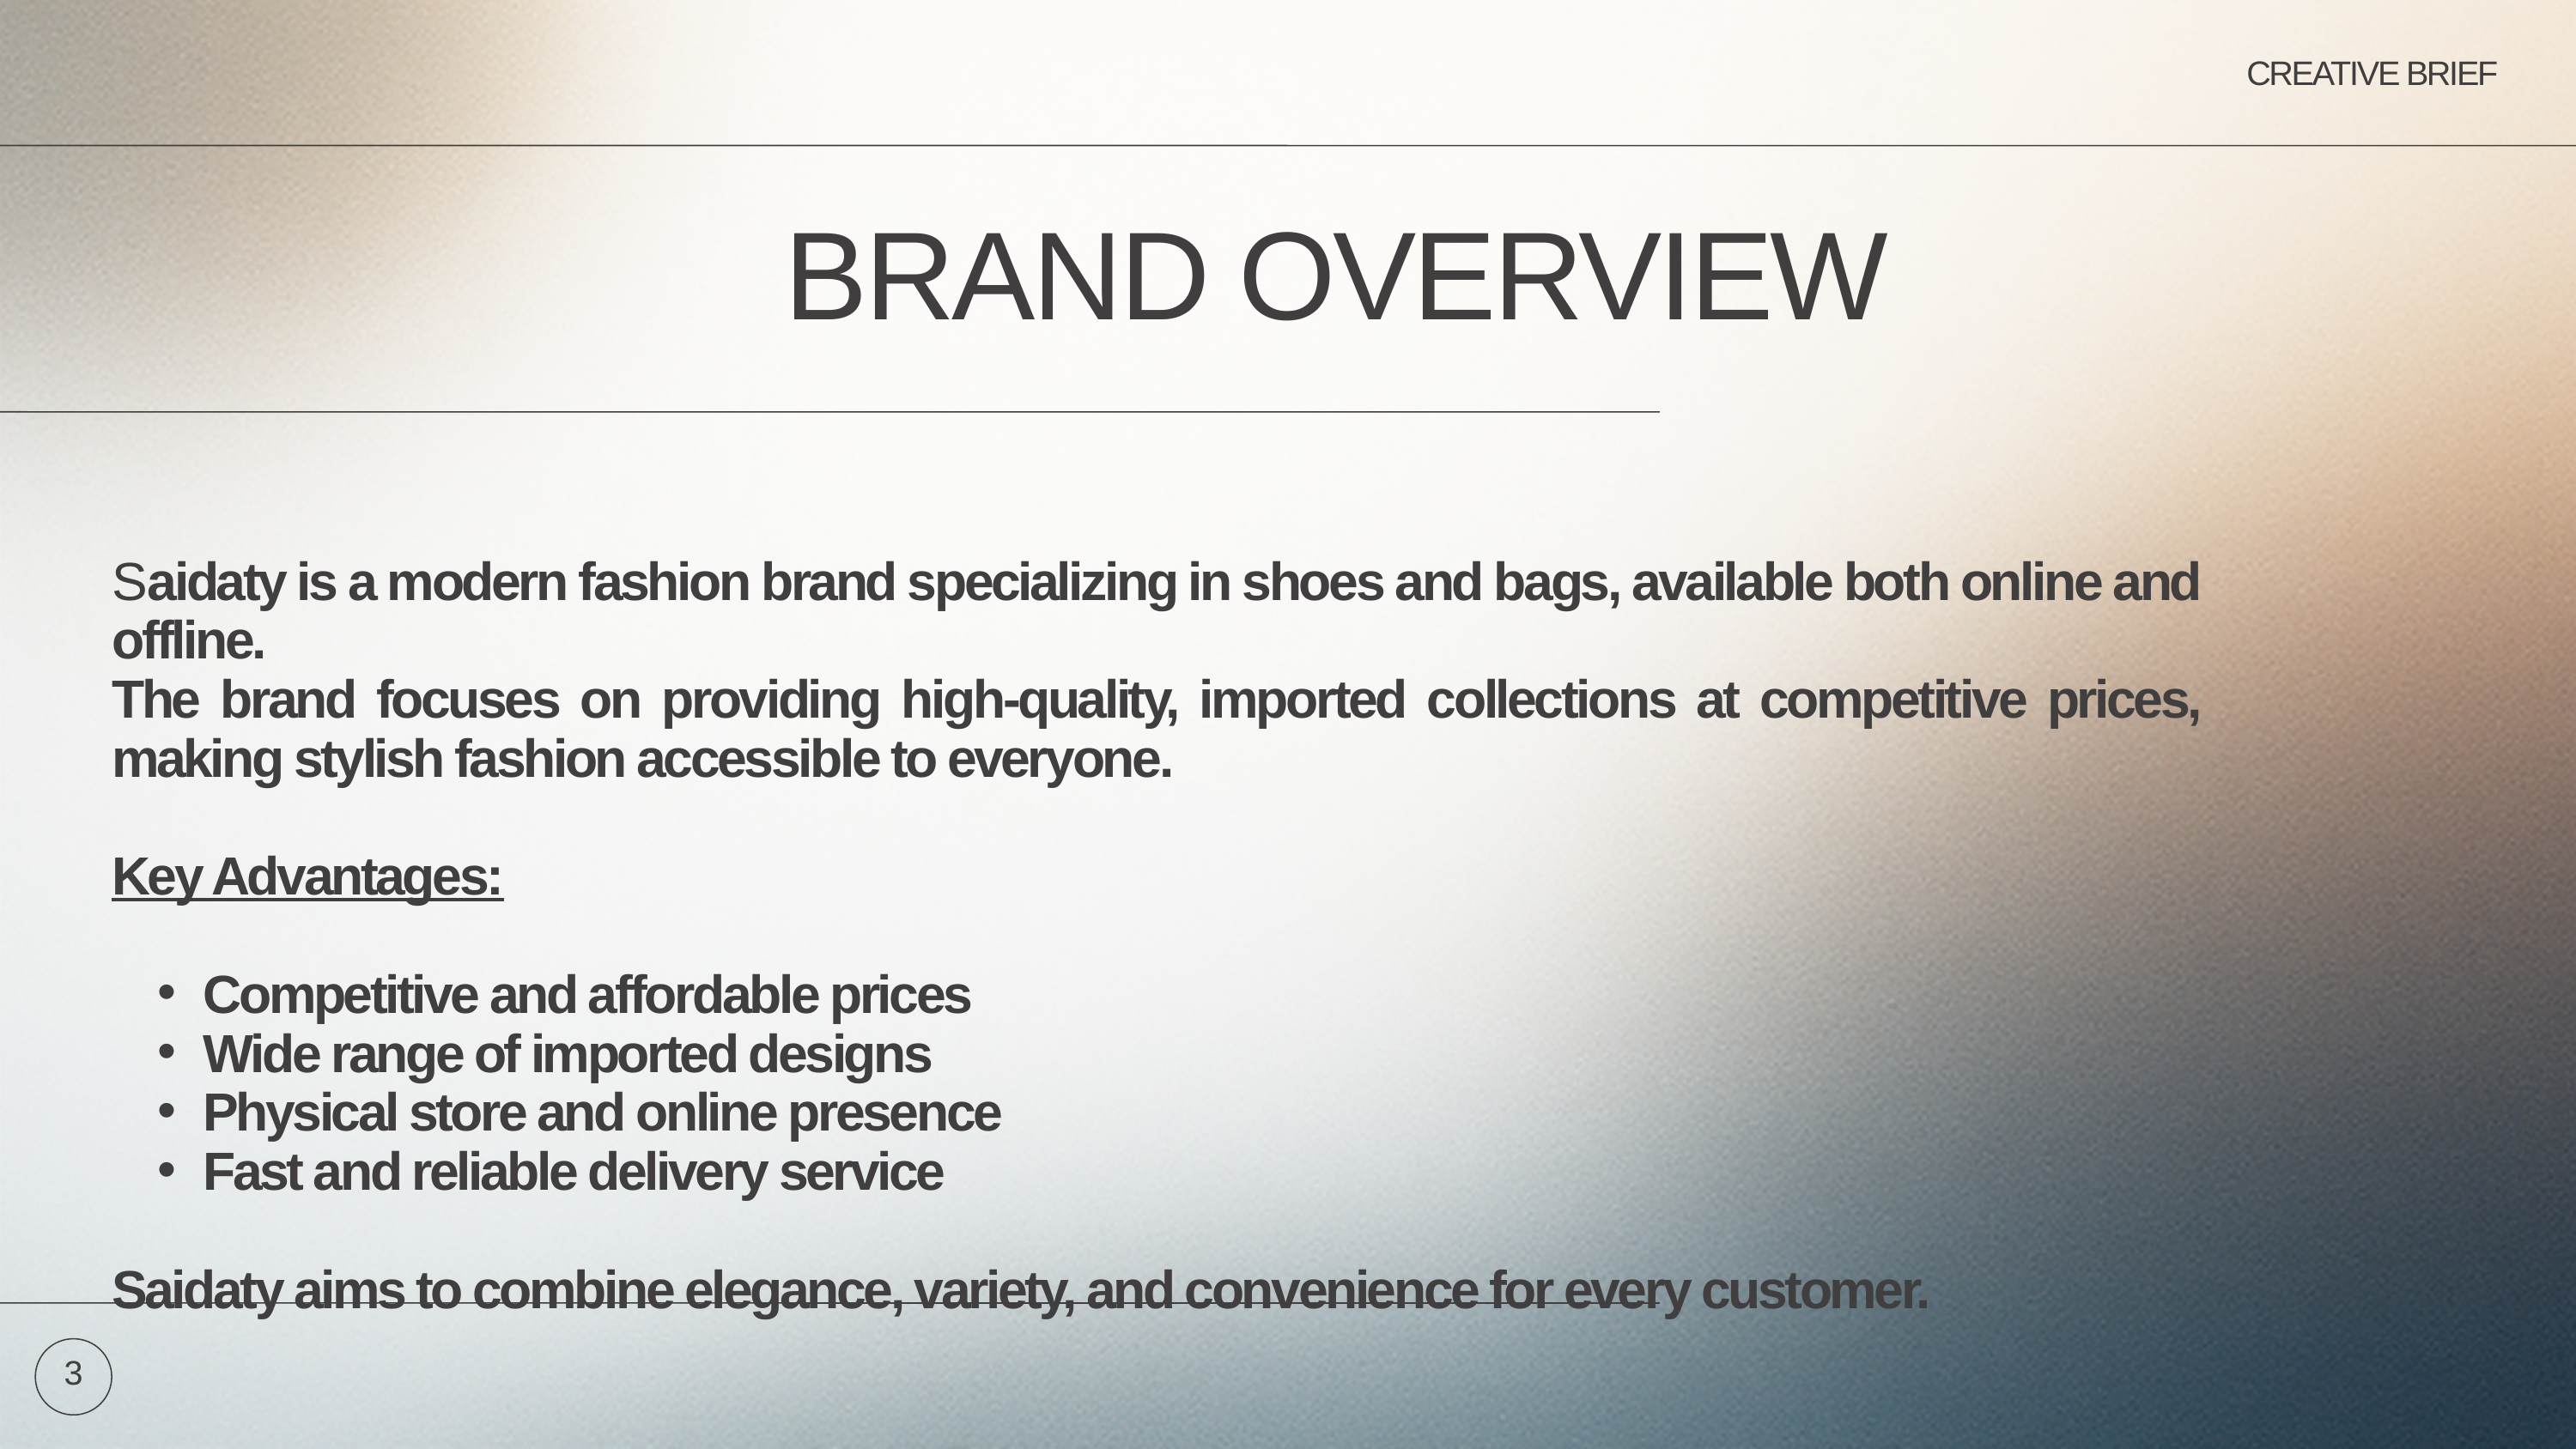

CREATIVE BRIEF

BRAND OVERVIEW

Saidaty is a modern fashion brand specializing in shoes and bags, available both online and offline.
The brand focuses on providing high-quality, imported collections at competitive prices, making stylish fashion accessible to everyone.

Key Advantages:

Competitive and affordable prices
Wide range of imported designs
Physical store and online presence
Fast and reliable delivery service

Saidaty aims to combine elegance, variety, and convenience for every customer.

3